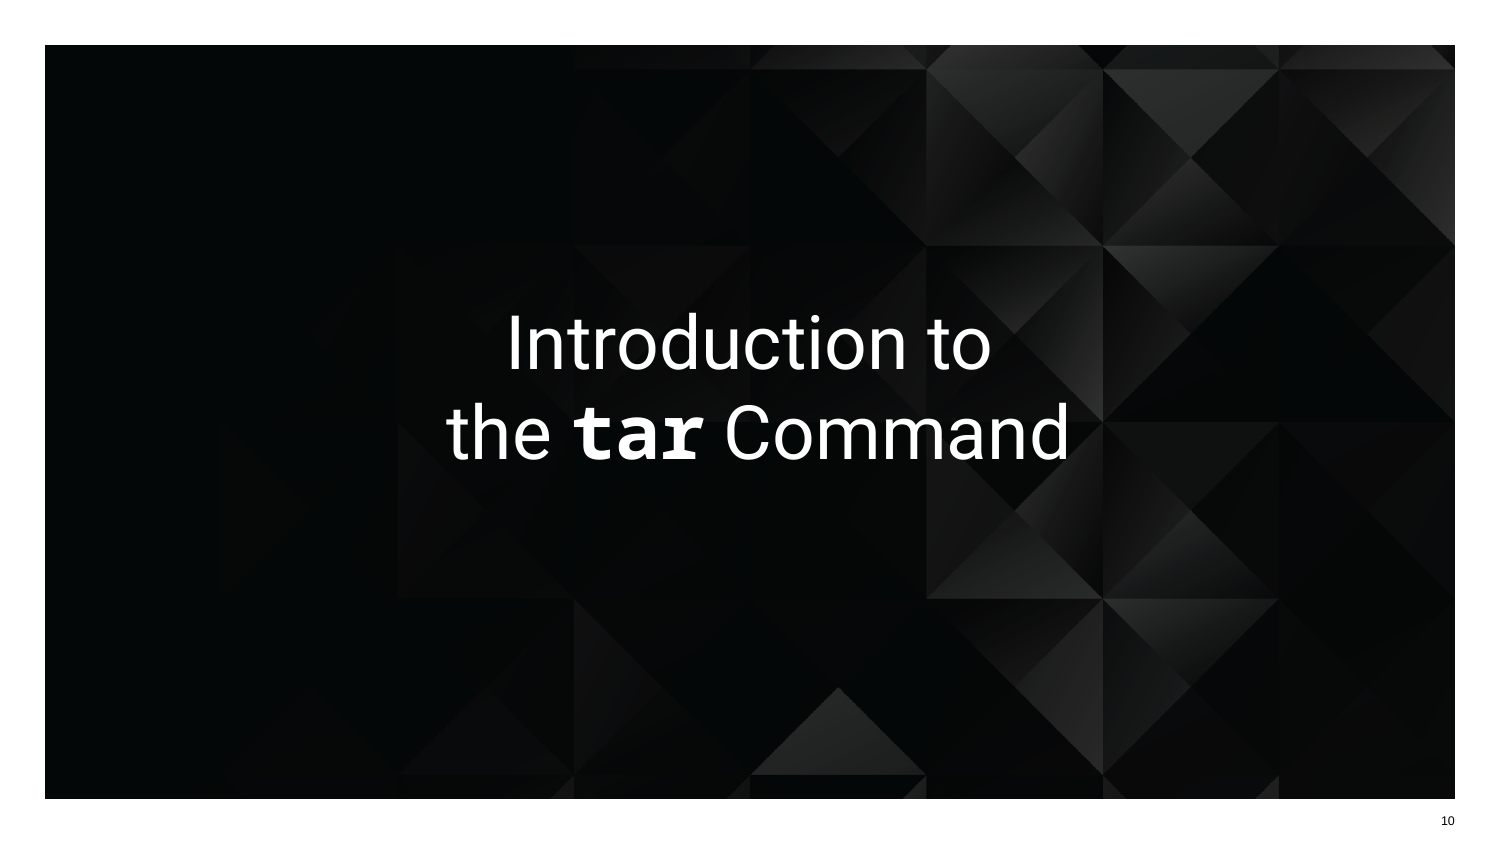

# Introduction to the tar Command
10
10